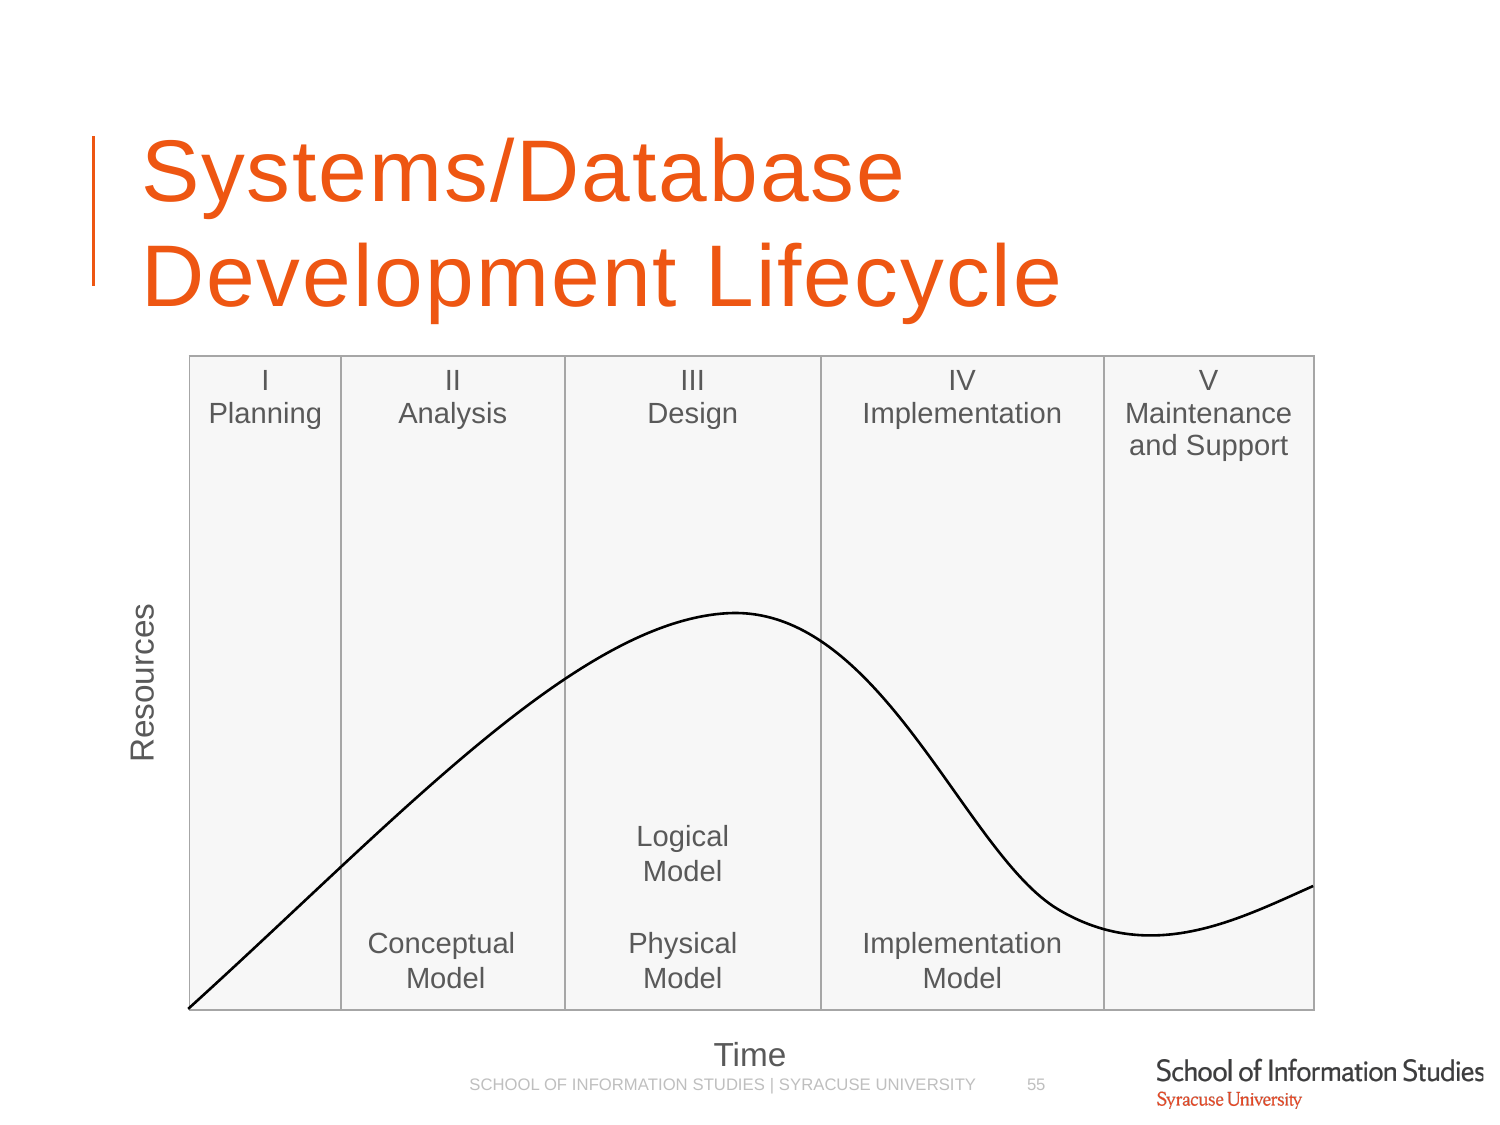

# Systems/Database Development Lifecycle
| I Planning | II Analysis | III Design | IV Implementation | V Maintenance and Support |
| --- | --- | --- | --- | --- |

Resources
Logical
Model
Conceptual
Model
Physical
Model
Implementation
Model
Time
School of Information Studies | Syracuse University
55